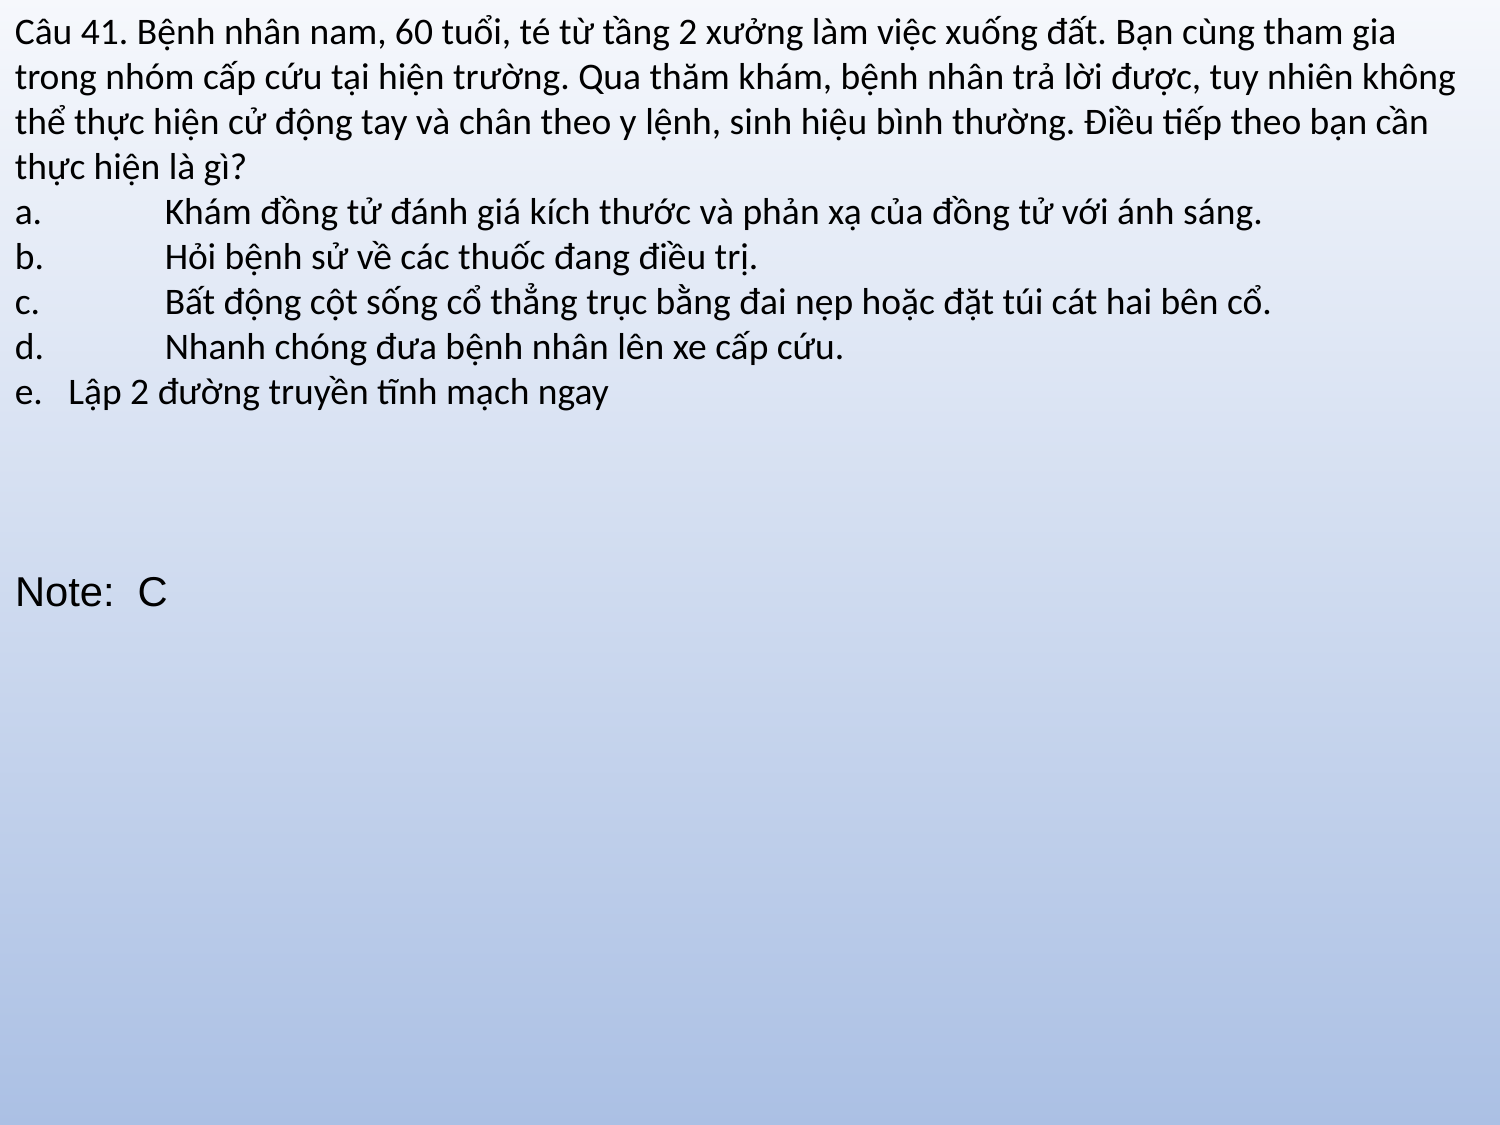

Câu 41. Bệnh nhân nam, 60 tuổi, té từ tầng 2 xưởng làm việc xuống đất. Bạn cùng tham gia trong nhóm cấp cứu tại hiện trường. Qua thăm khám, bệnh nhân trả lời được, tuy nhiên không thể thực hiện cử động tay và chân theo y lệnh, sinh hiệu bình thường. Điều tiếp theo bạn cần thực hiện là gì?
a.	Khám đồng tử đánh giá kích thước và phản xạ của đồng tử với ánh sáng.
b.	Hỏi bệnh sử về các thuốc đang điều trị.
c.	Bất động cột sống cổ thẳng trục bằng đai nẹp hoặc đặt túi cát hai bên cổ.
d.	Nhanh chóng đưa bệnh nhân lên xe cấp cứu.
e.   Lập 2 đường truyền tĩnh mạch ngay
Note:  C